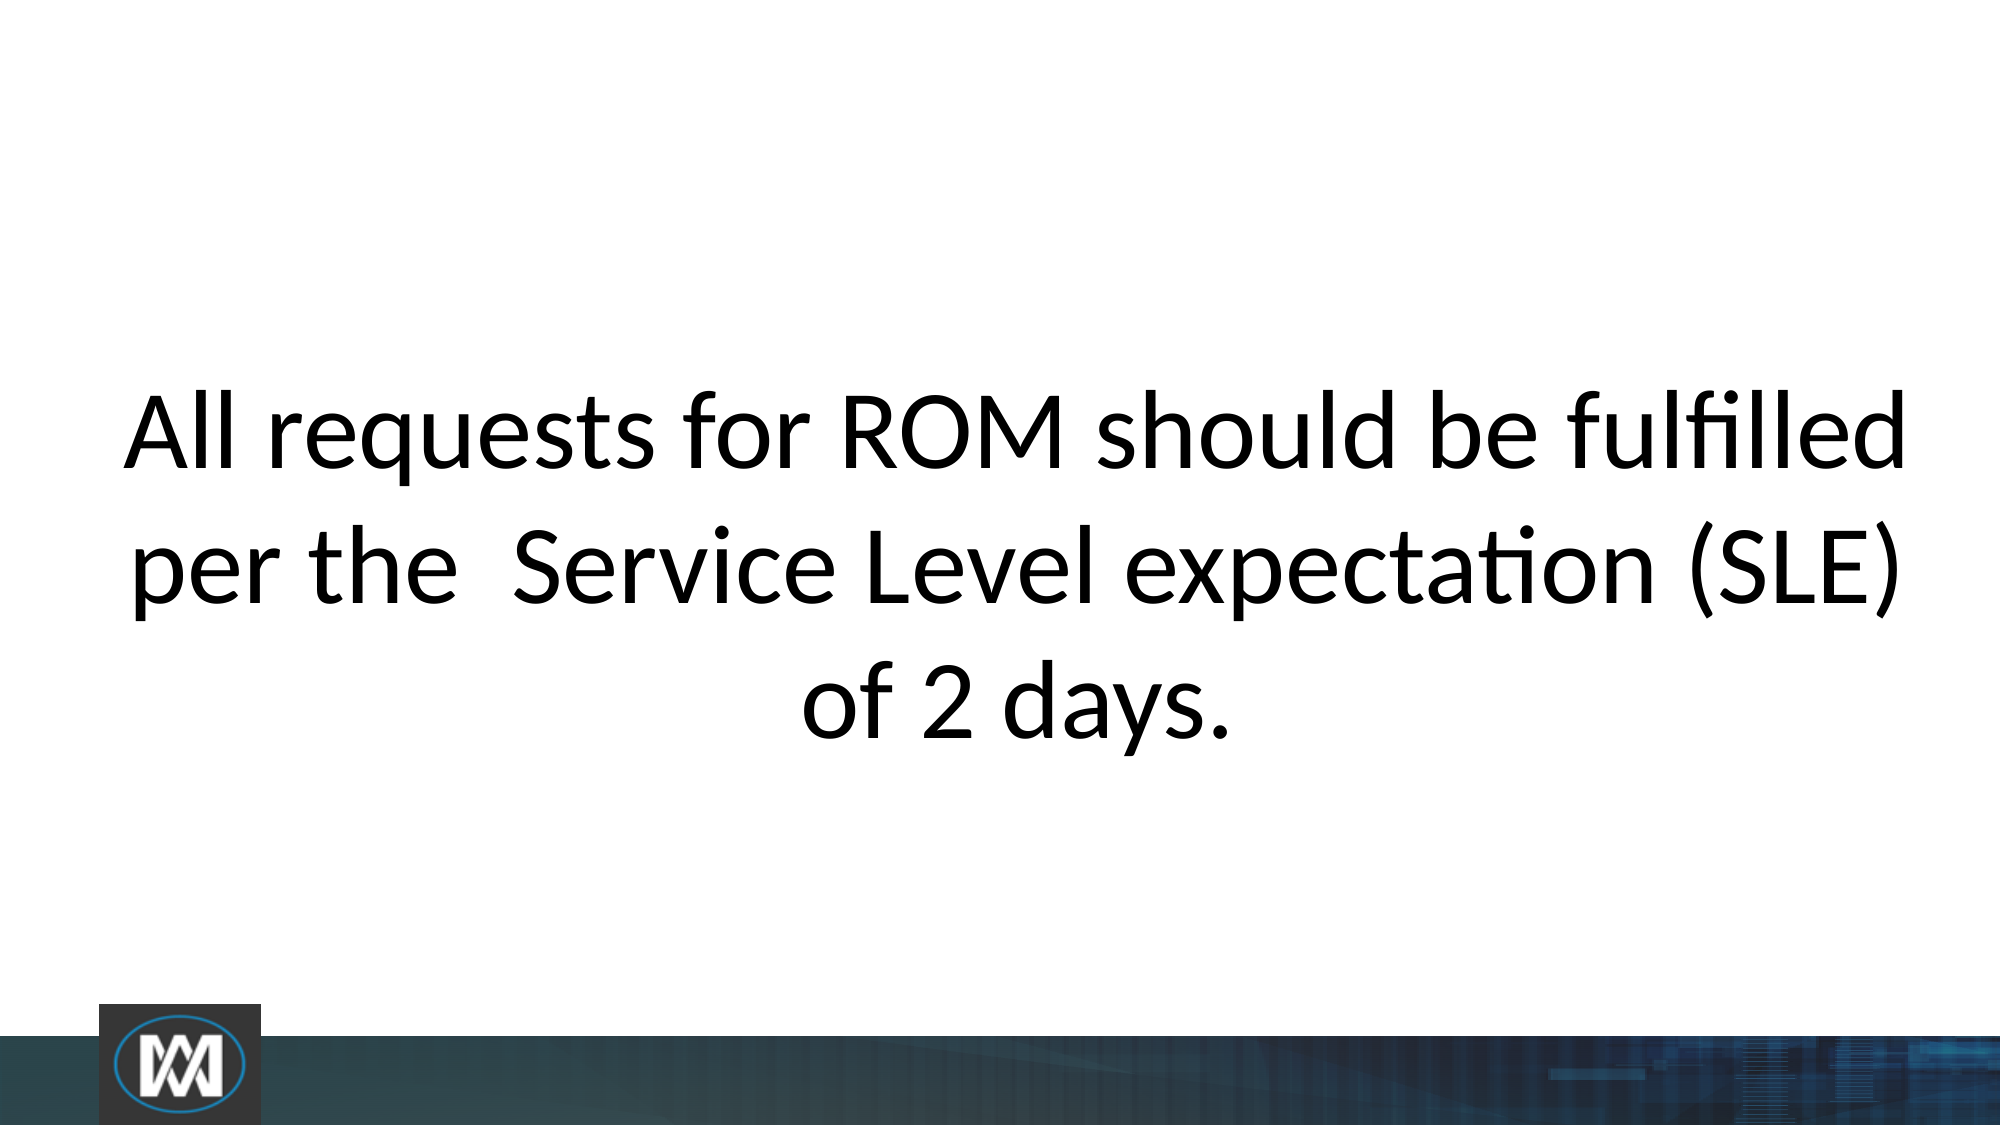

All requests for ROM should be fulfilled per the  Service Level expectation (SLE) of 2 days.